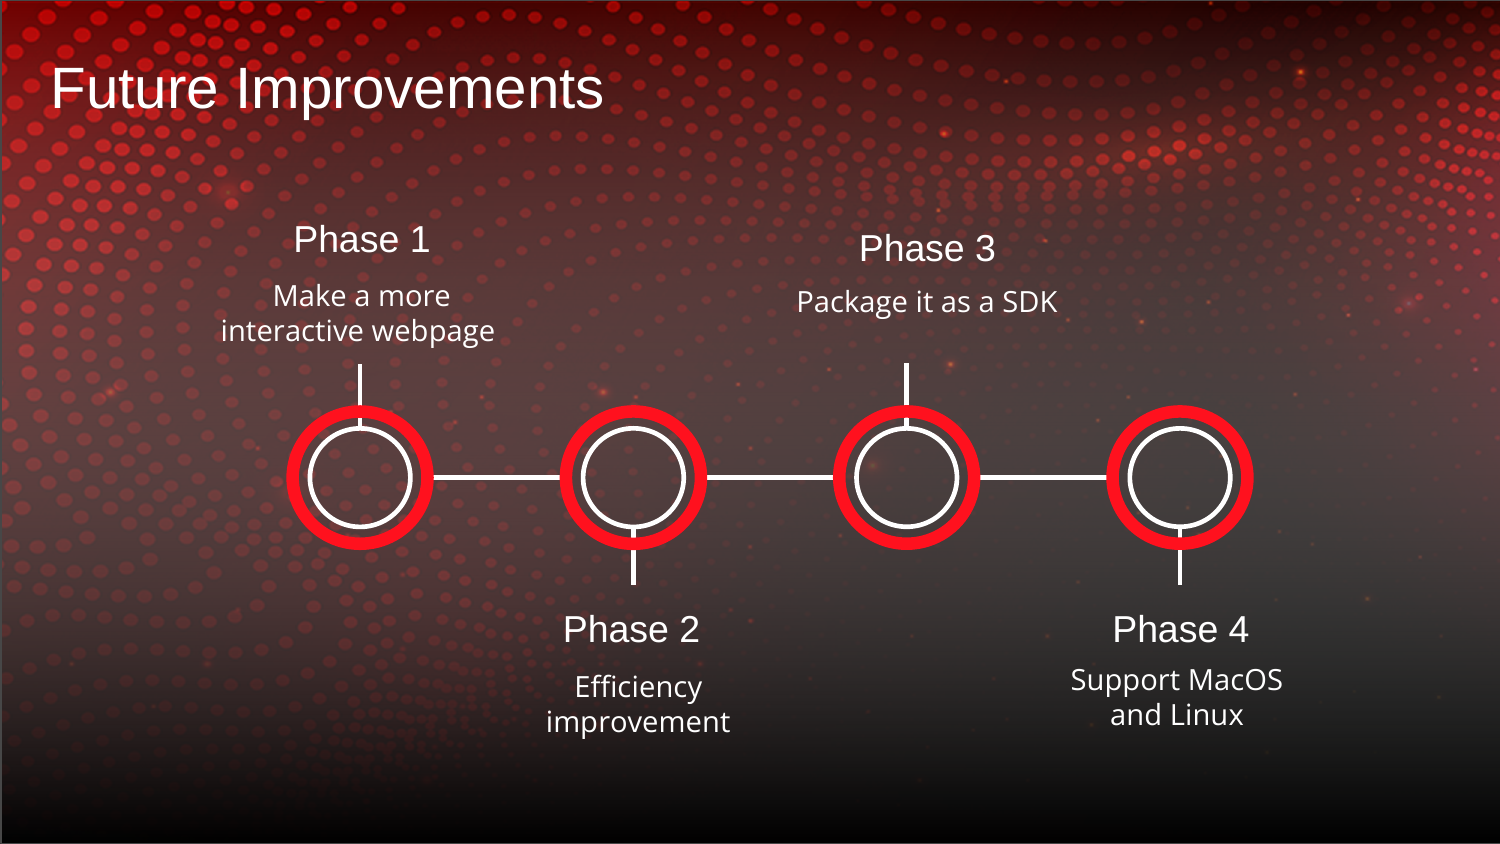

# Future Improvements
Phase 1
Phase 3
Make a more interactive webpage
Package it as a SDK

Phase 2
Phase 4
 Support MacOS  and Linux
Efficiency improvement